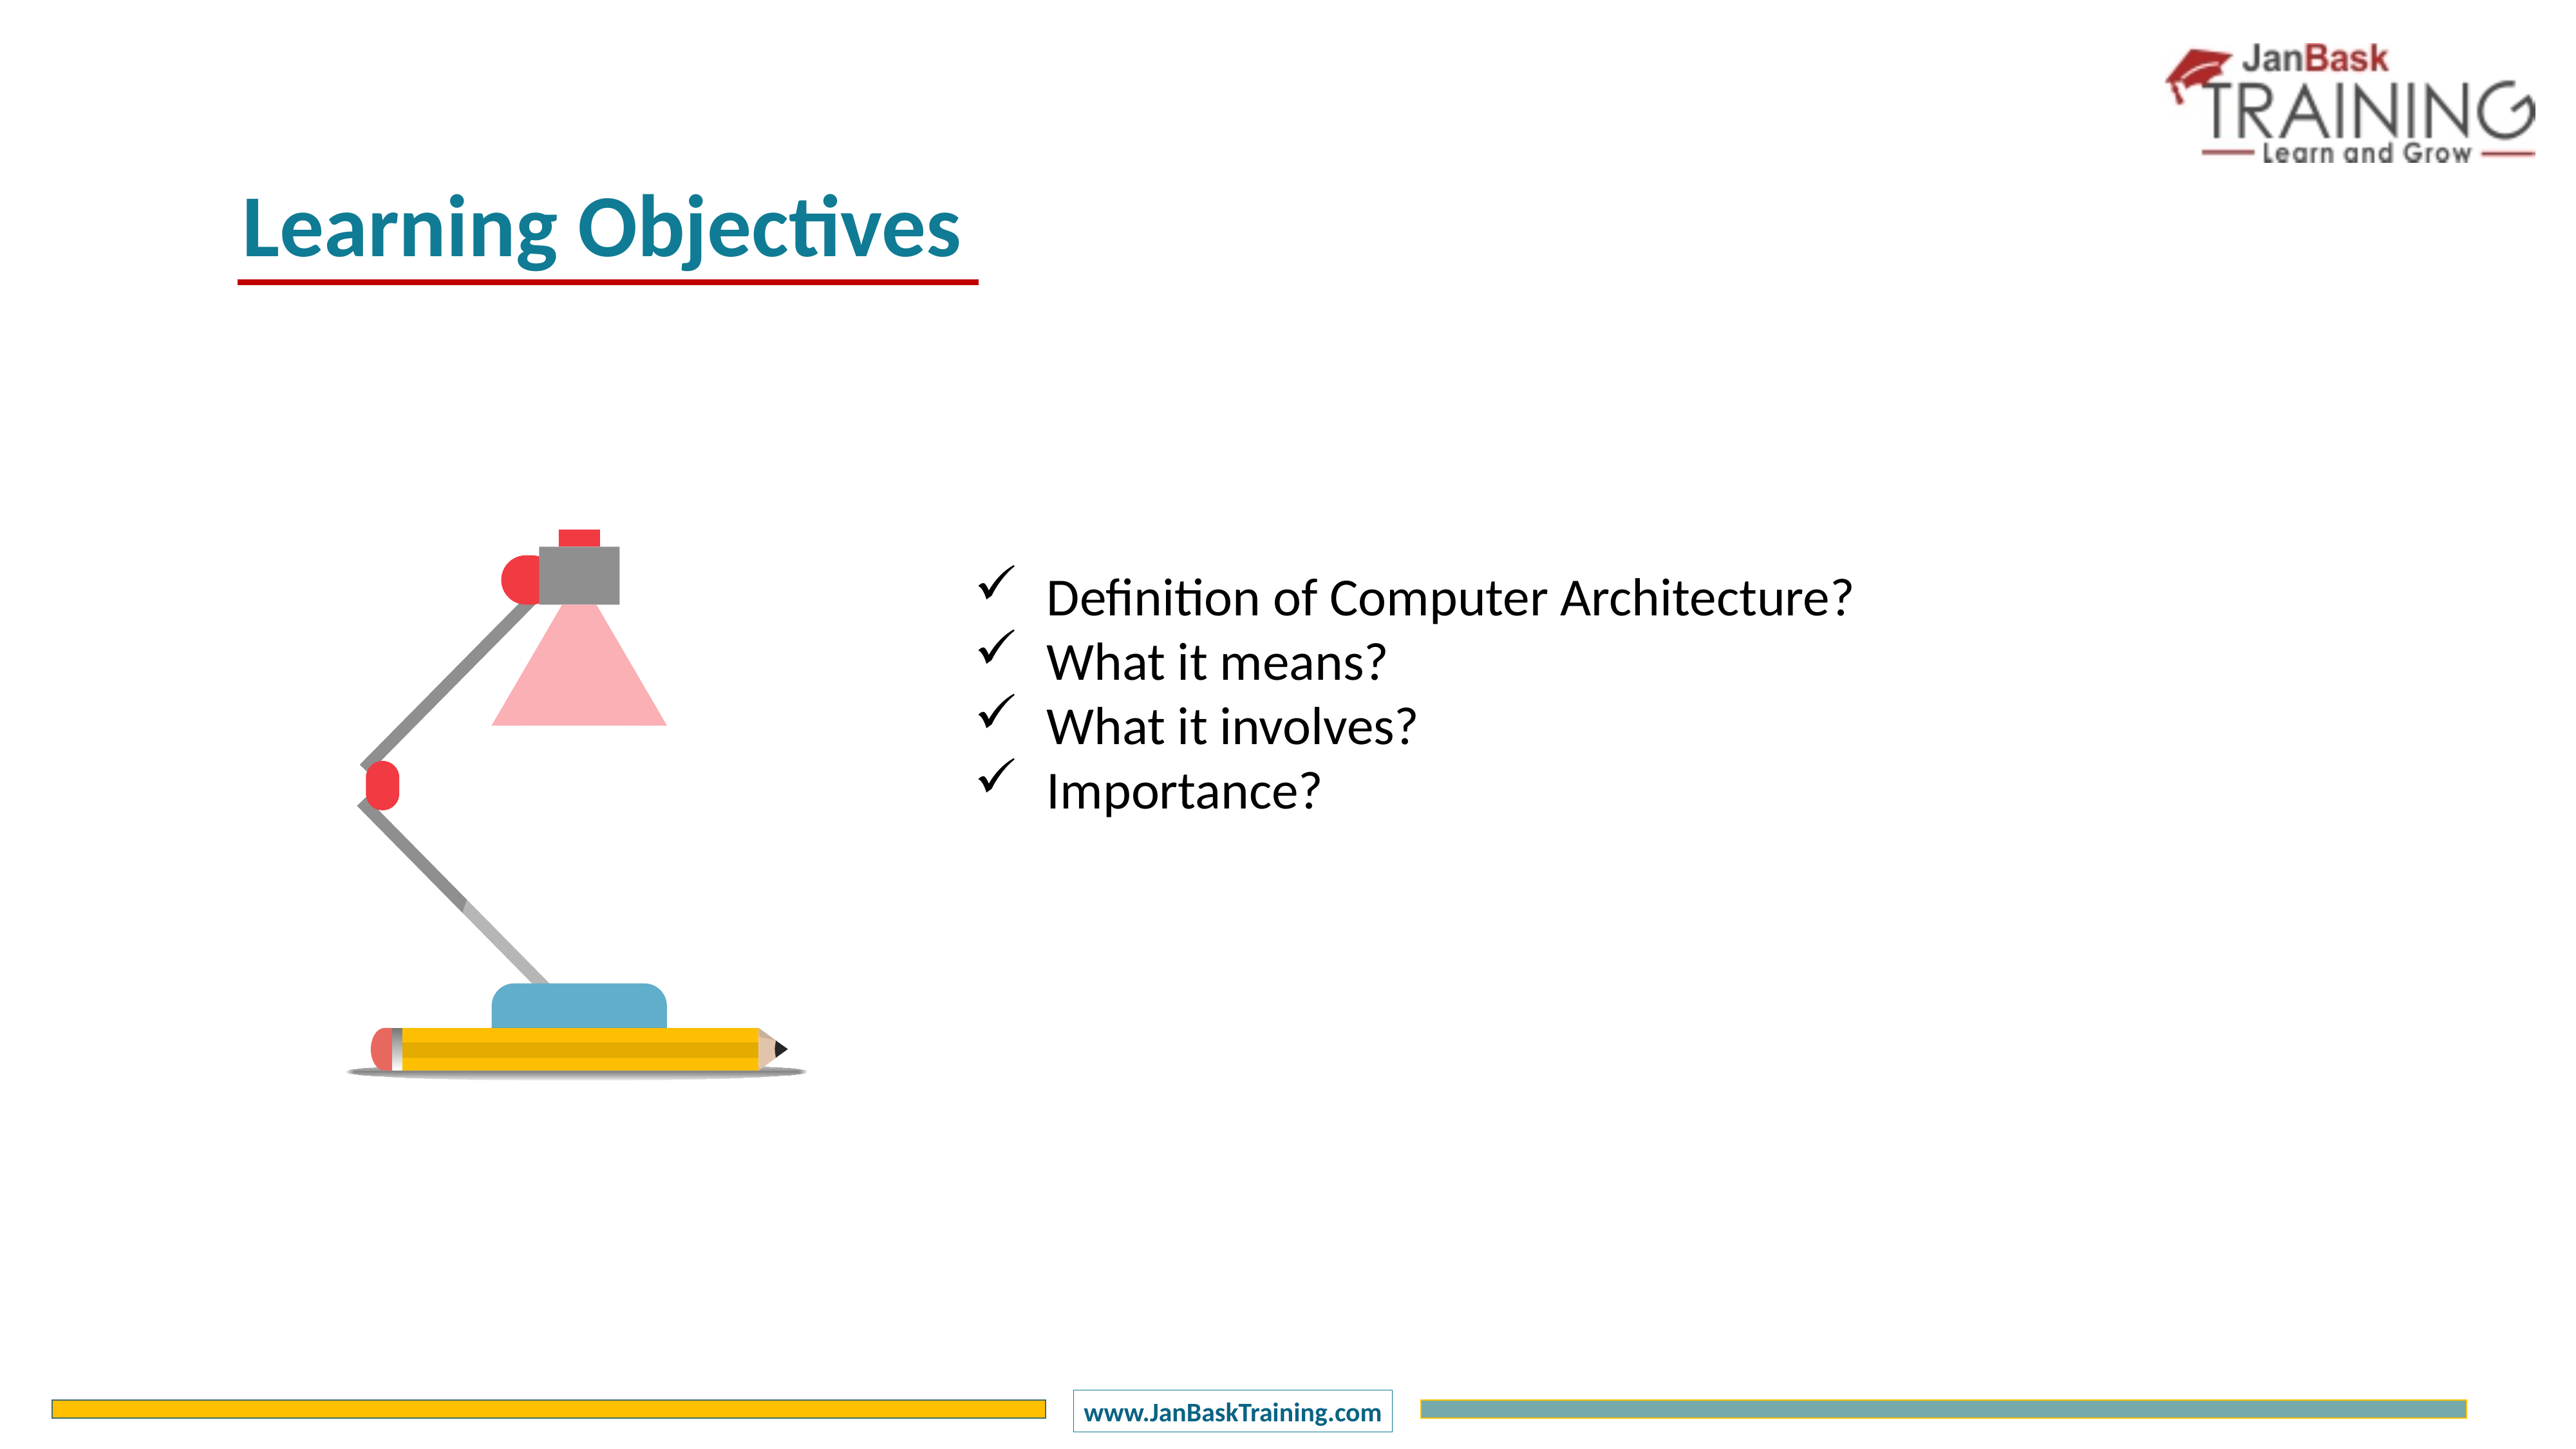

Learning Objectives

Definition of Computer Architecture?
What it means?
What it involves?
Importance?